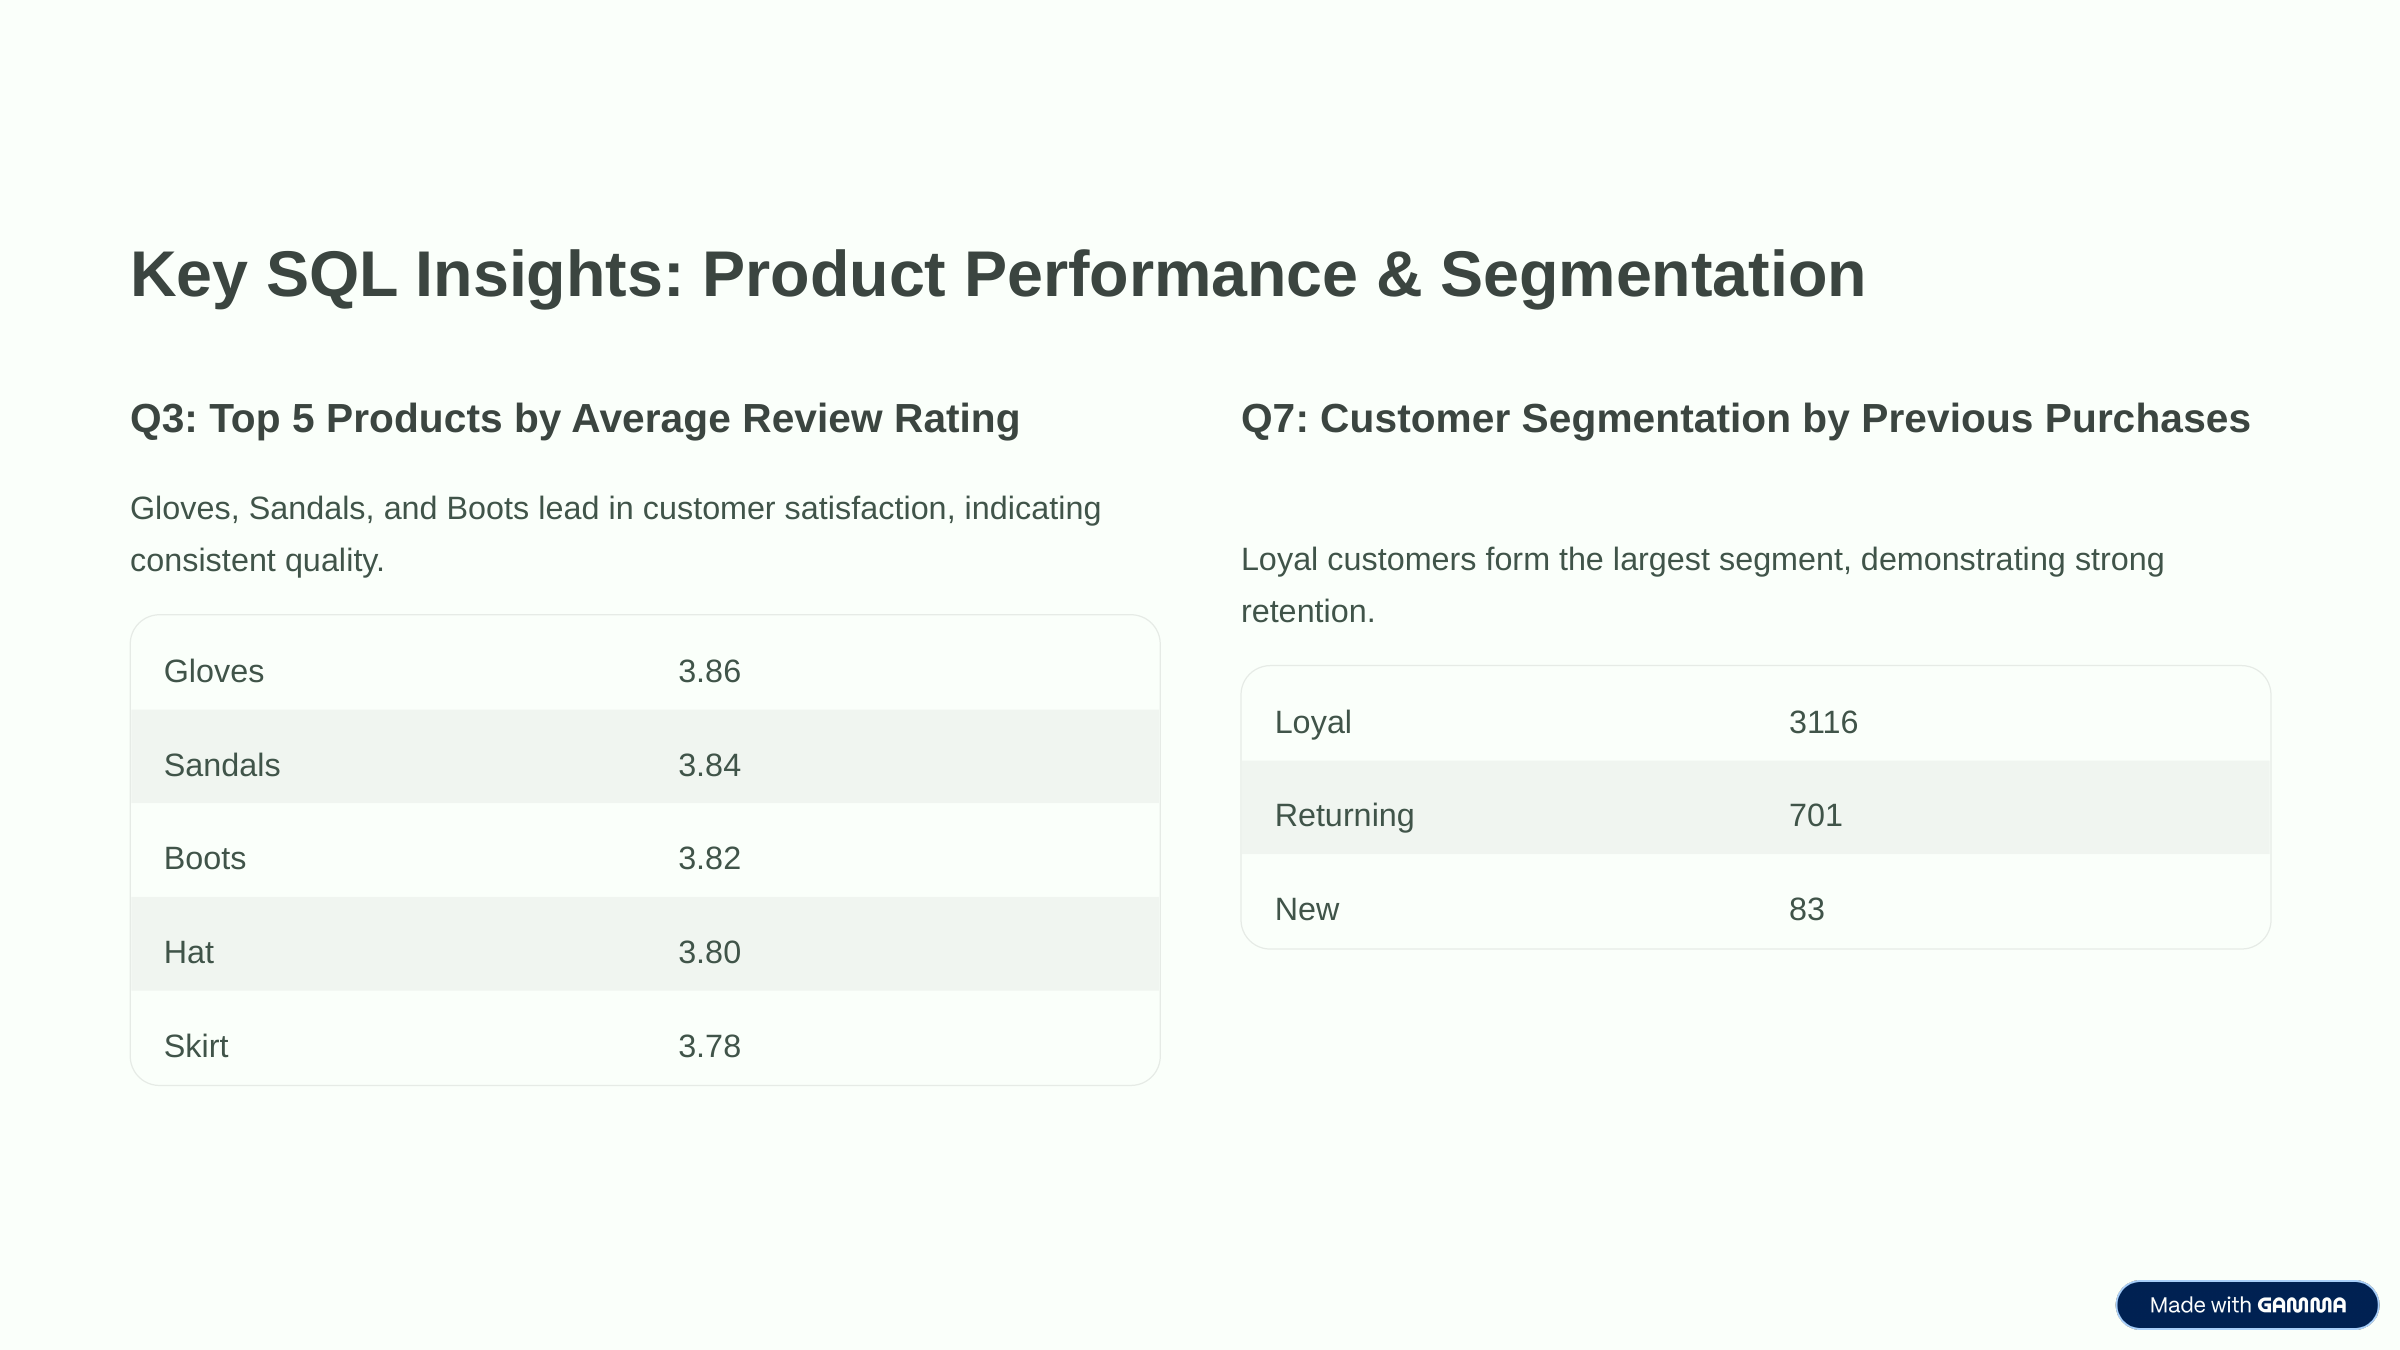

Key SQL Insights: Product Performance & Segmentation
Q3: Top 5 Products by Average Review Rating
Q7: Customer Segmentation by Previous Purchases
Gloves, Sandals, and Boots lead in customer satisfaction, indicating consistent quality.
Loyal customers form the largest segment, demonstrating strong retention.

Gloves
3.86

Loyal
3116

Sandals
3.84

Returning
701

Boots
3.82

New
83

Hat
3.80

Skirt
3.78